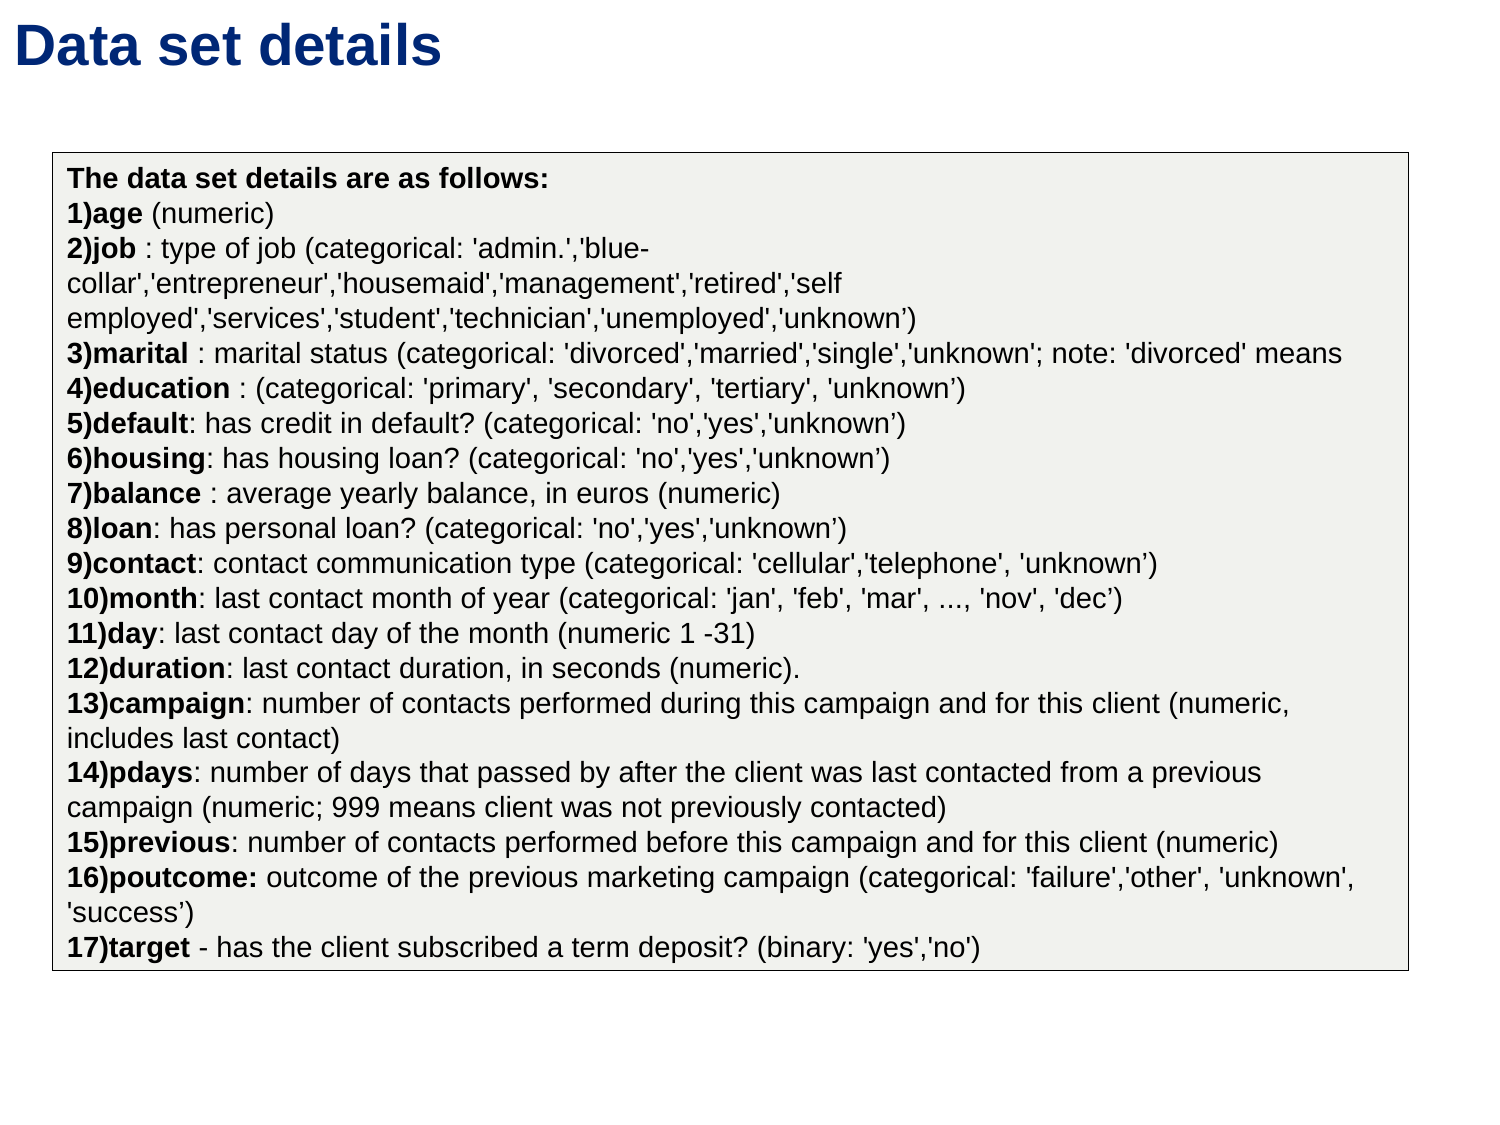

Data set details
The data set details are as follows:
1)age (numeric)
2)job : type of job (categorical: 'admin.','blue-collar','entrepreneur','housemaid','management','retired','self employed','services','student','technician','unemployed','unknown’)
3)marital : marital status (categorical: 'divorced','married','single','unknown'; note: 'divorced' means
4)education : (categorical: 'primary', 'secondary', 'tertiary', 'unknown’)
5)default: has credit in default? (categorical: 'no','yes','unknown’)
6)housing: has housing loan? (categorical: 'no','yes','unknown’)
7)balance : average yearly balance, in euros (numeric)
8)loan: has personal loan? (categorical: 'no','yes','unknown’)
9)contact: contact communication type (categorical: 'cellular','telephone', 'unknown’)
10)month: last contact month of year (categorical: 'jan', 'feb', 'mar', ..., 'nov', 'dec’)
11)day: last contact day of the month (numeric 1 -31)
12)duration: last contact duration, in seconds (numeric).
13)campaign: number of contacts performed during this campaign and for this client (numeric, includes last contact)
14)pdays: number of days that passed by after the client was last contacted from a previous campaign (numeric; 999 means client was not previously contacted)
15)previous: number of contacts performed before this campaign and for this client (numeric)
16)poutcome: outcome of the previous marketing campaign (categorical: 'failure','other', 'unknown', 'success’)
17)target - has the client subscribed a term deposit? (binary: 'yes','no')